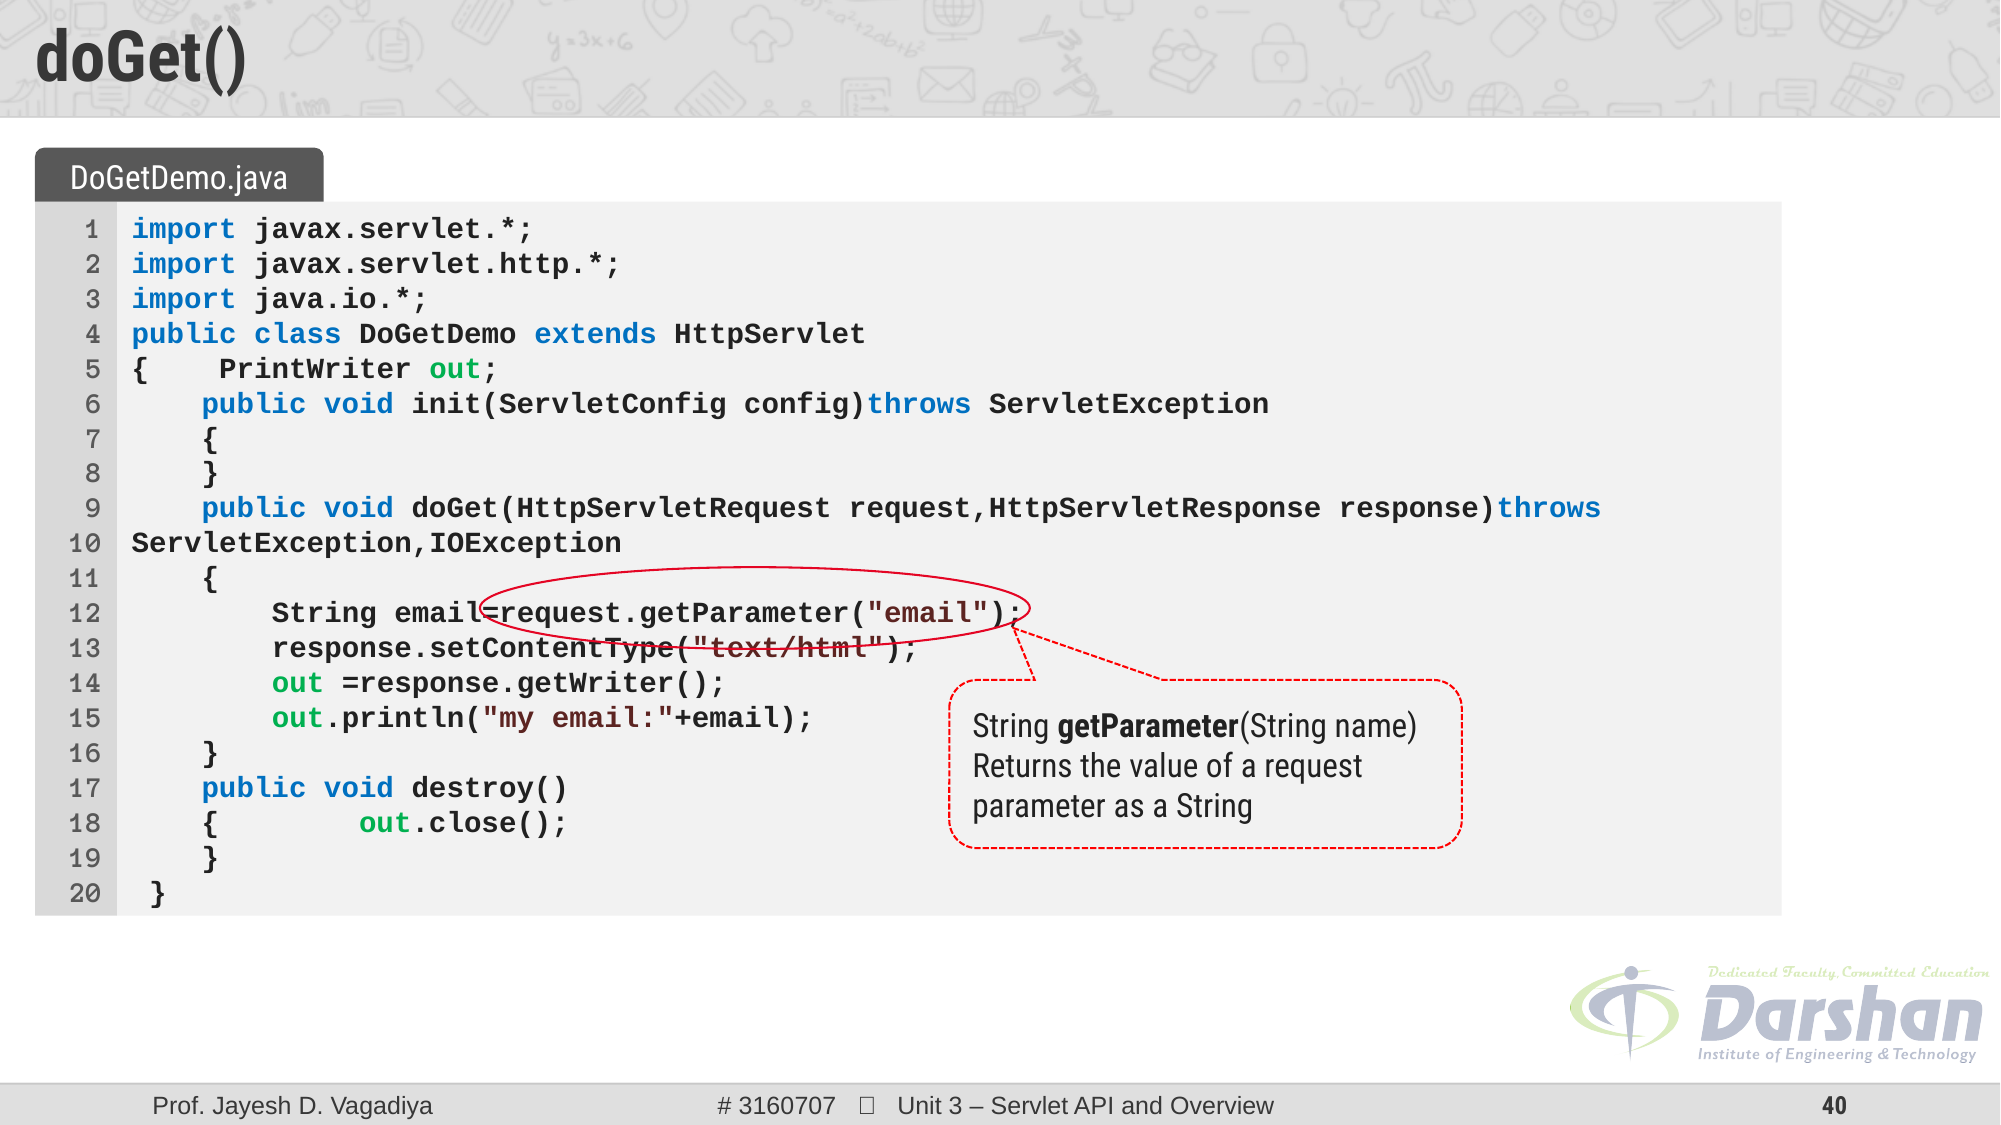

# doGet()
DoGetDemo.java
1
2
3
4
5
6
7
8
9
10
11
12
13
14
15
16
17
18
19
20
import javax.servlet.*;
import javax.servlet.http.*;
import java.io.*;
public class DoGetDemo extends HttpServlet
{    PrintWriter out;
    public void init(ServletConfig config)throws ServletException
    {
    }
    public void doGet(HttpServletRequest request,HttpServletResponse response)throws 	ServletException,IOException
    {
        String email=request.getParameter("email");
        response.setContentType("text/html");
        out =response.getWriter();
        out.println("my email:"+email);
    }
    public void destroy()
    {        out.close();
    }
 }

String getParameter(String name)
Returns the value of a request parameter as a String